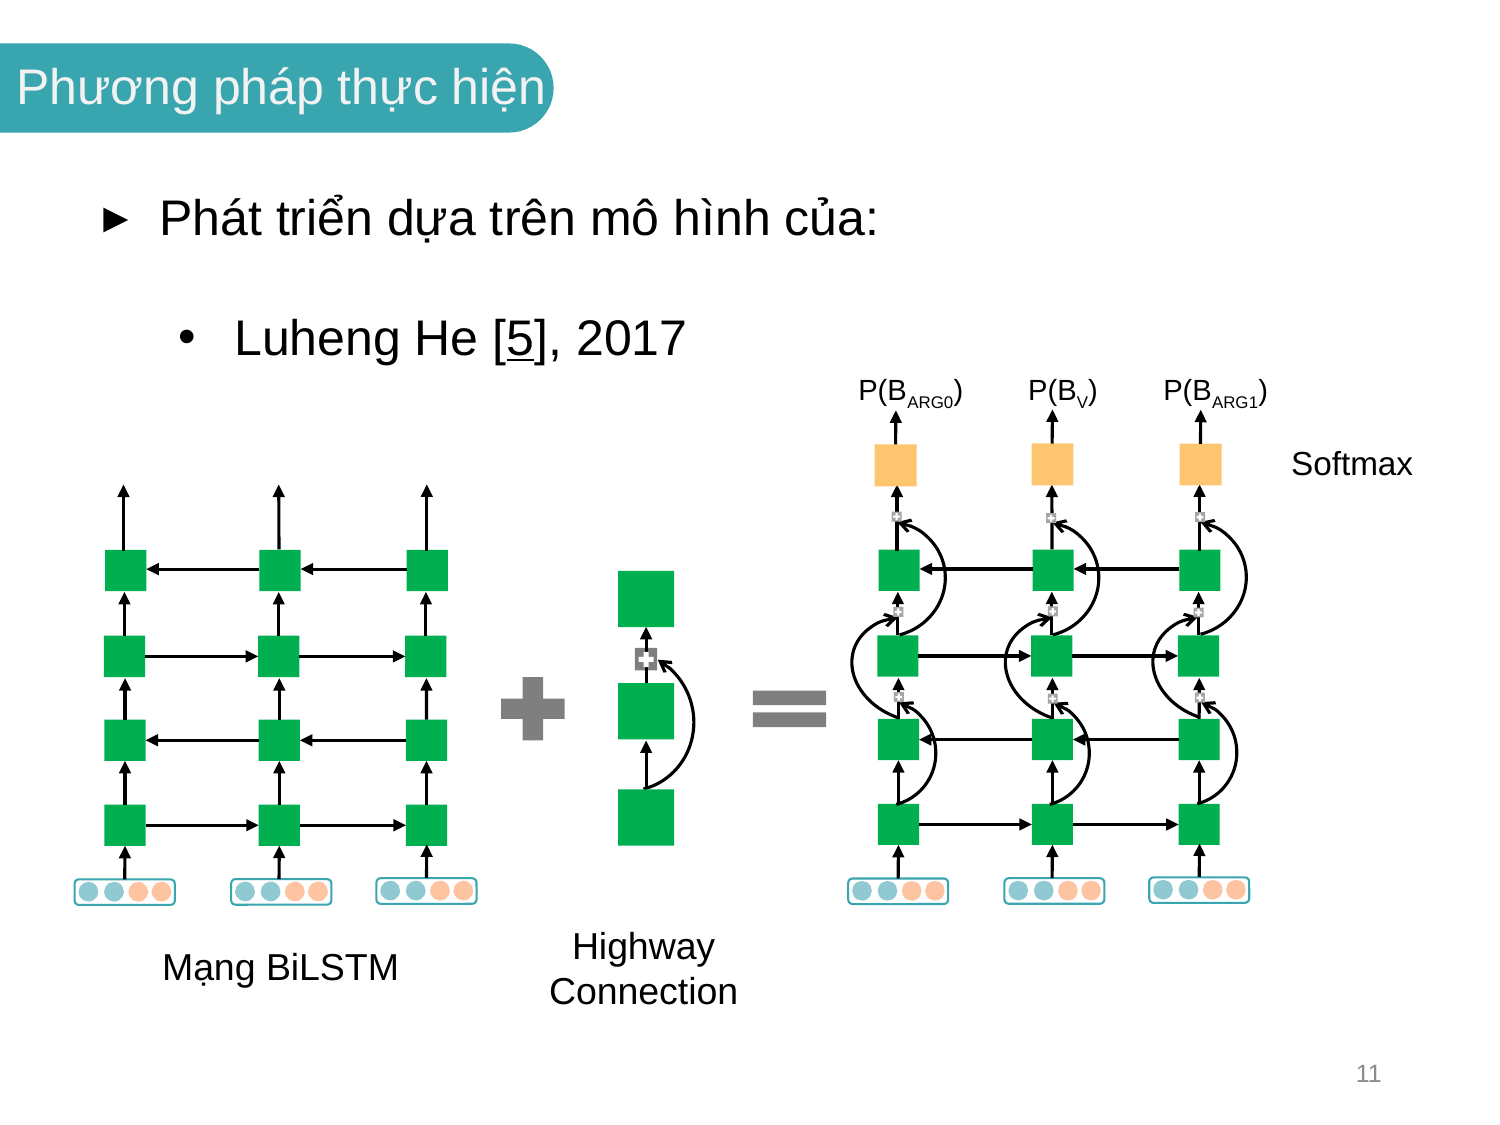

Phương pháp thực hiện
Phát triển dựa trên mô hình của:
Luheng He [5], 2017

P(BARG0)
P(BV)
P(BARG1)
Softmax

Highway
Connection
Mạng BiLSTM
11